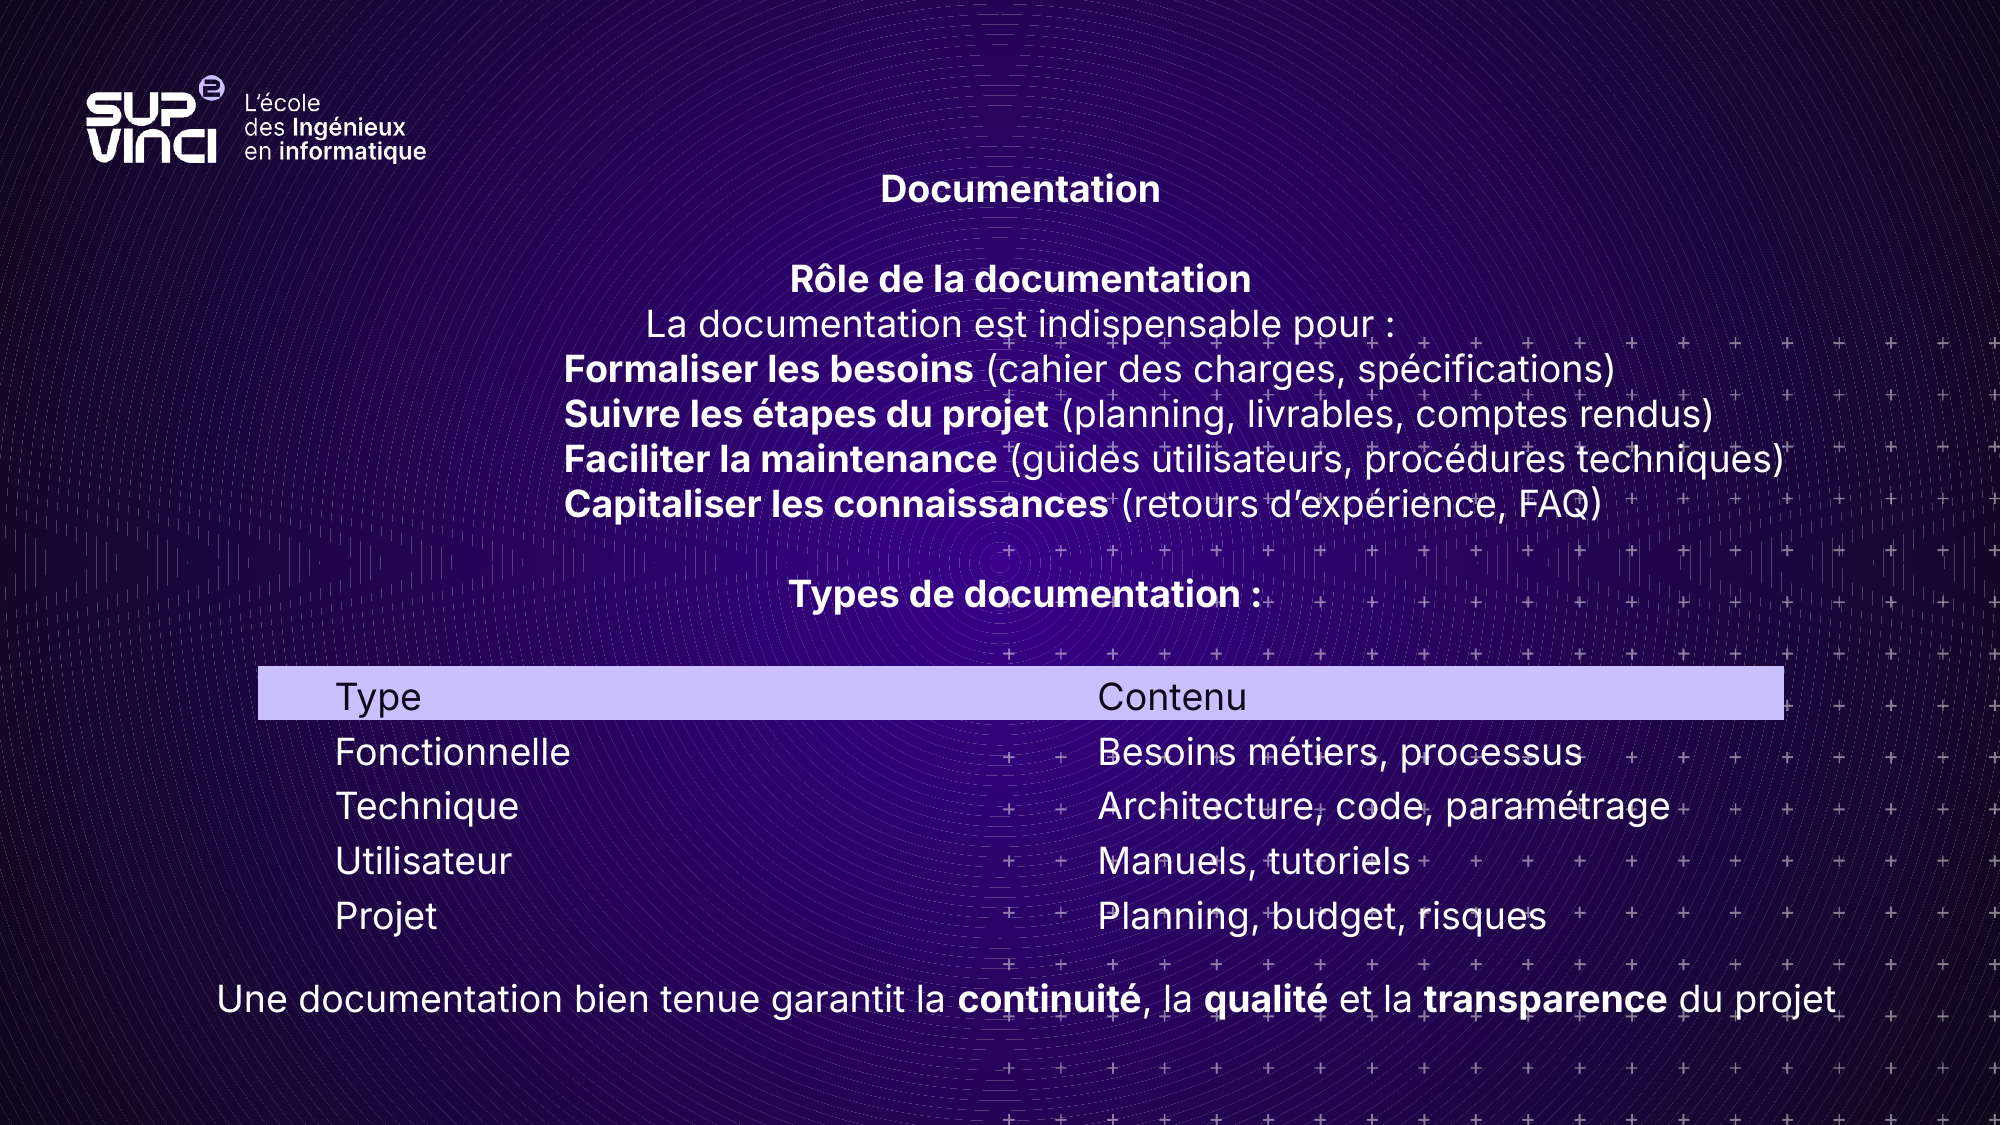

Documentation

Rôle de la documentation
La documentation est indispensable pour :
Formaliser les besoins (cahier des charges, spécifications)
Suivre les étapes du projet (planning, livrables, comptes rendus)
Faciliter la maintenance (guides utilisateurs, procédures techniques)
Capitaliser les connaissances (retours d’expérience, FAQ)

 Types de documentation :

 Une documentation bien tenue garantit la continuité, la qualité et la transparence du projet

| Type | Contenu |
| --- | --- |
| Fonctionnelle | Besoins métiers, processus |
| Technique | Architecture, code, paramétrage |
| Utilisateur | Manuels, tutoriels |
| Projet | Planning, budget, risques |